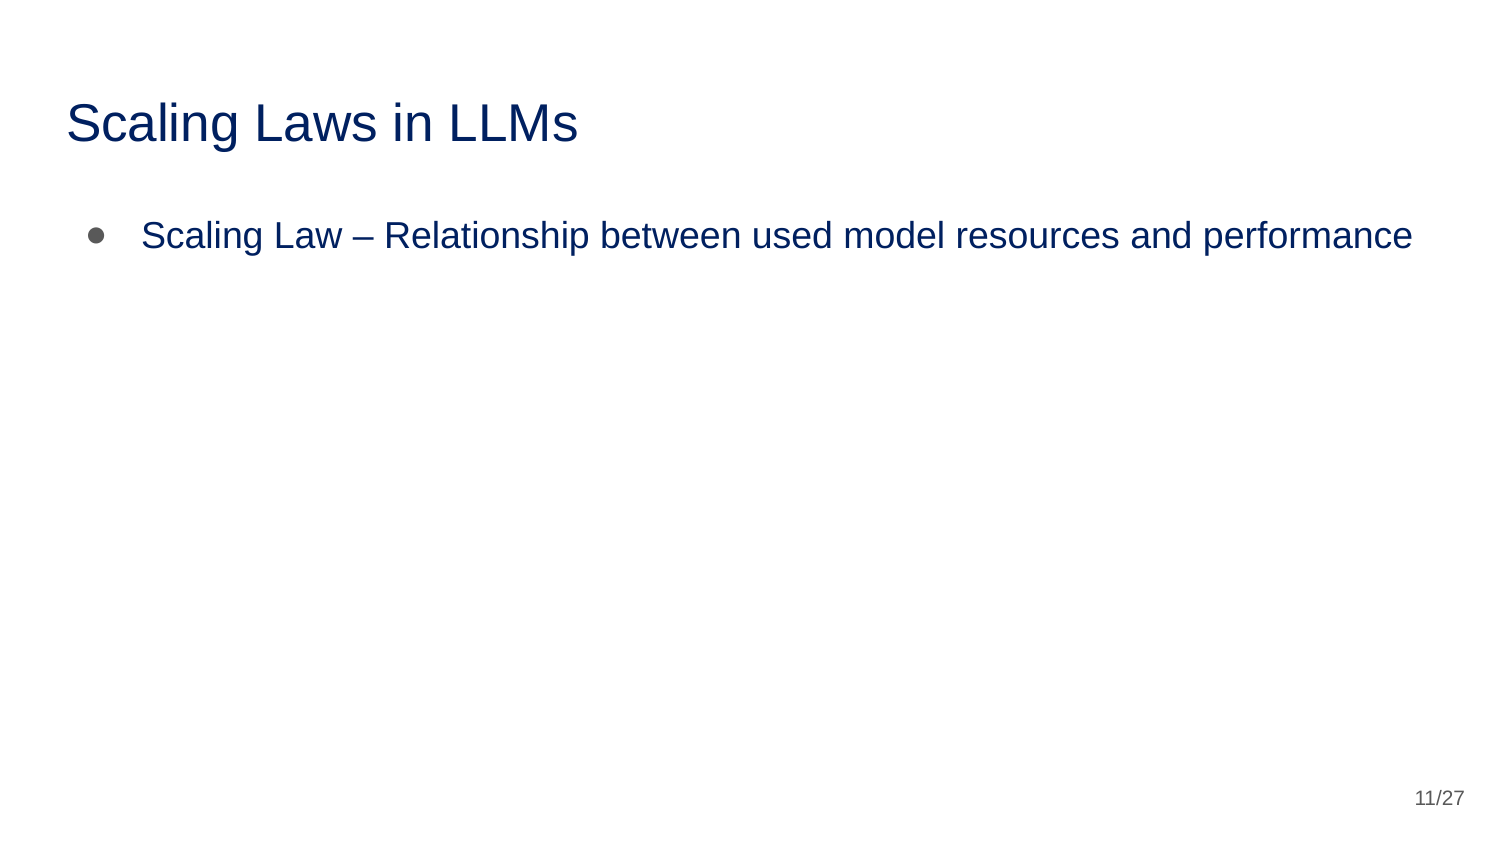

# Scaling Laws in LLMs
Scaling Law – Relationship between used model resources and performance
11/27